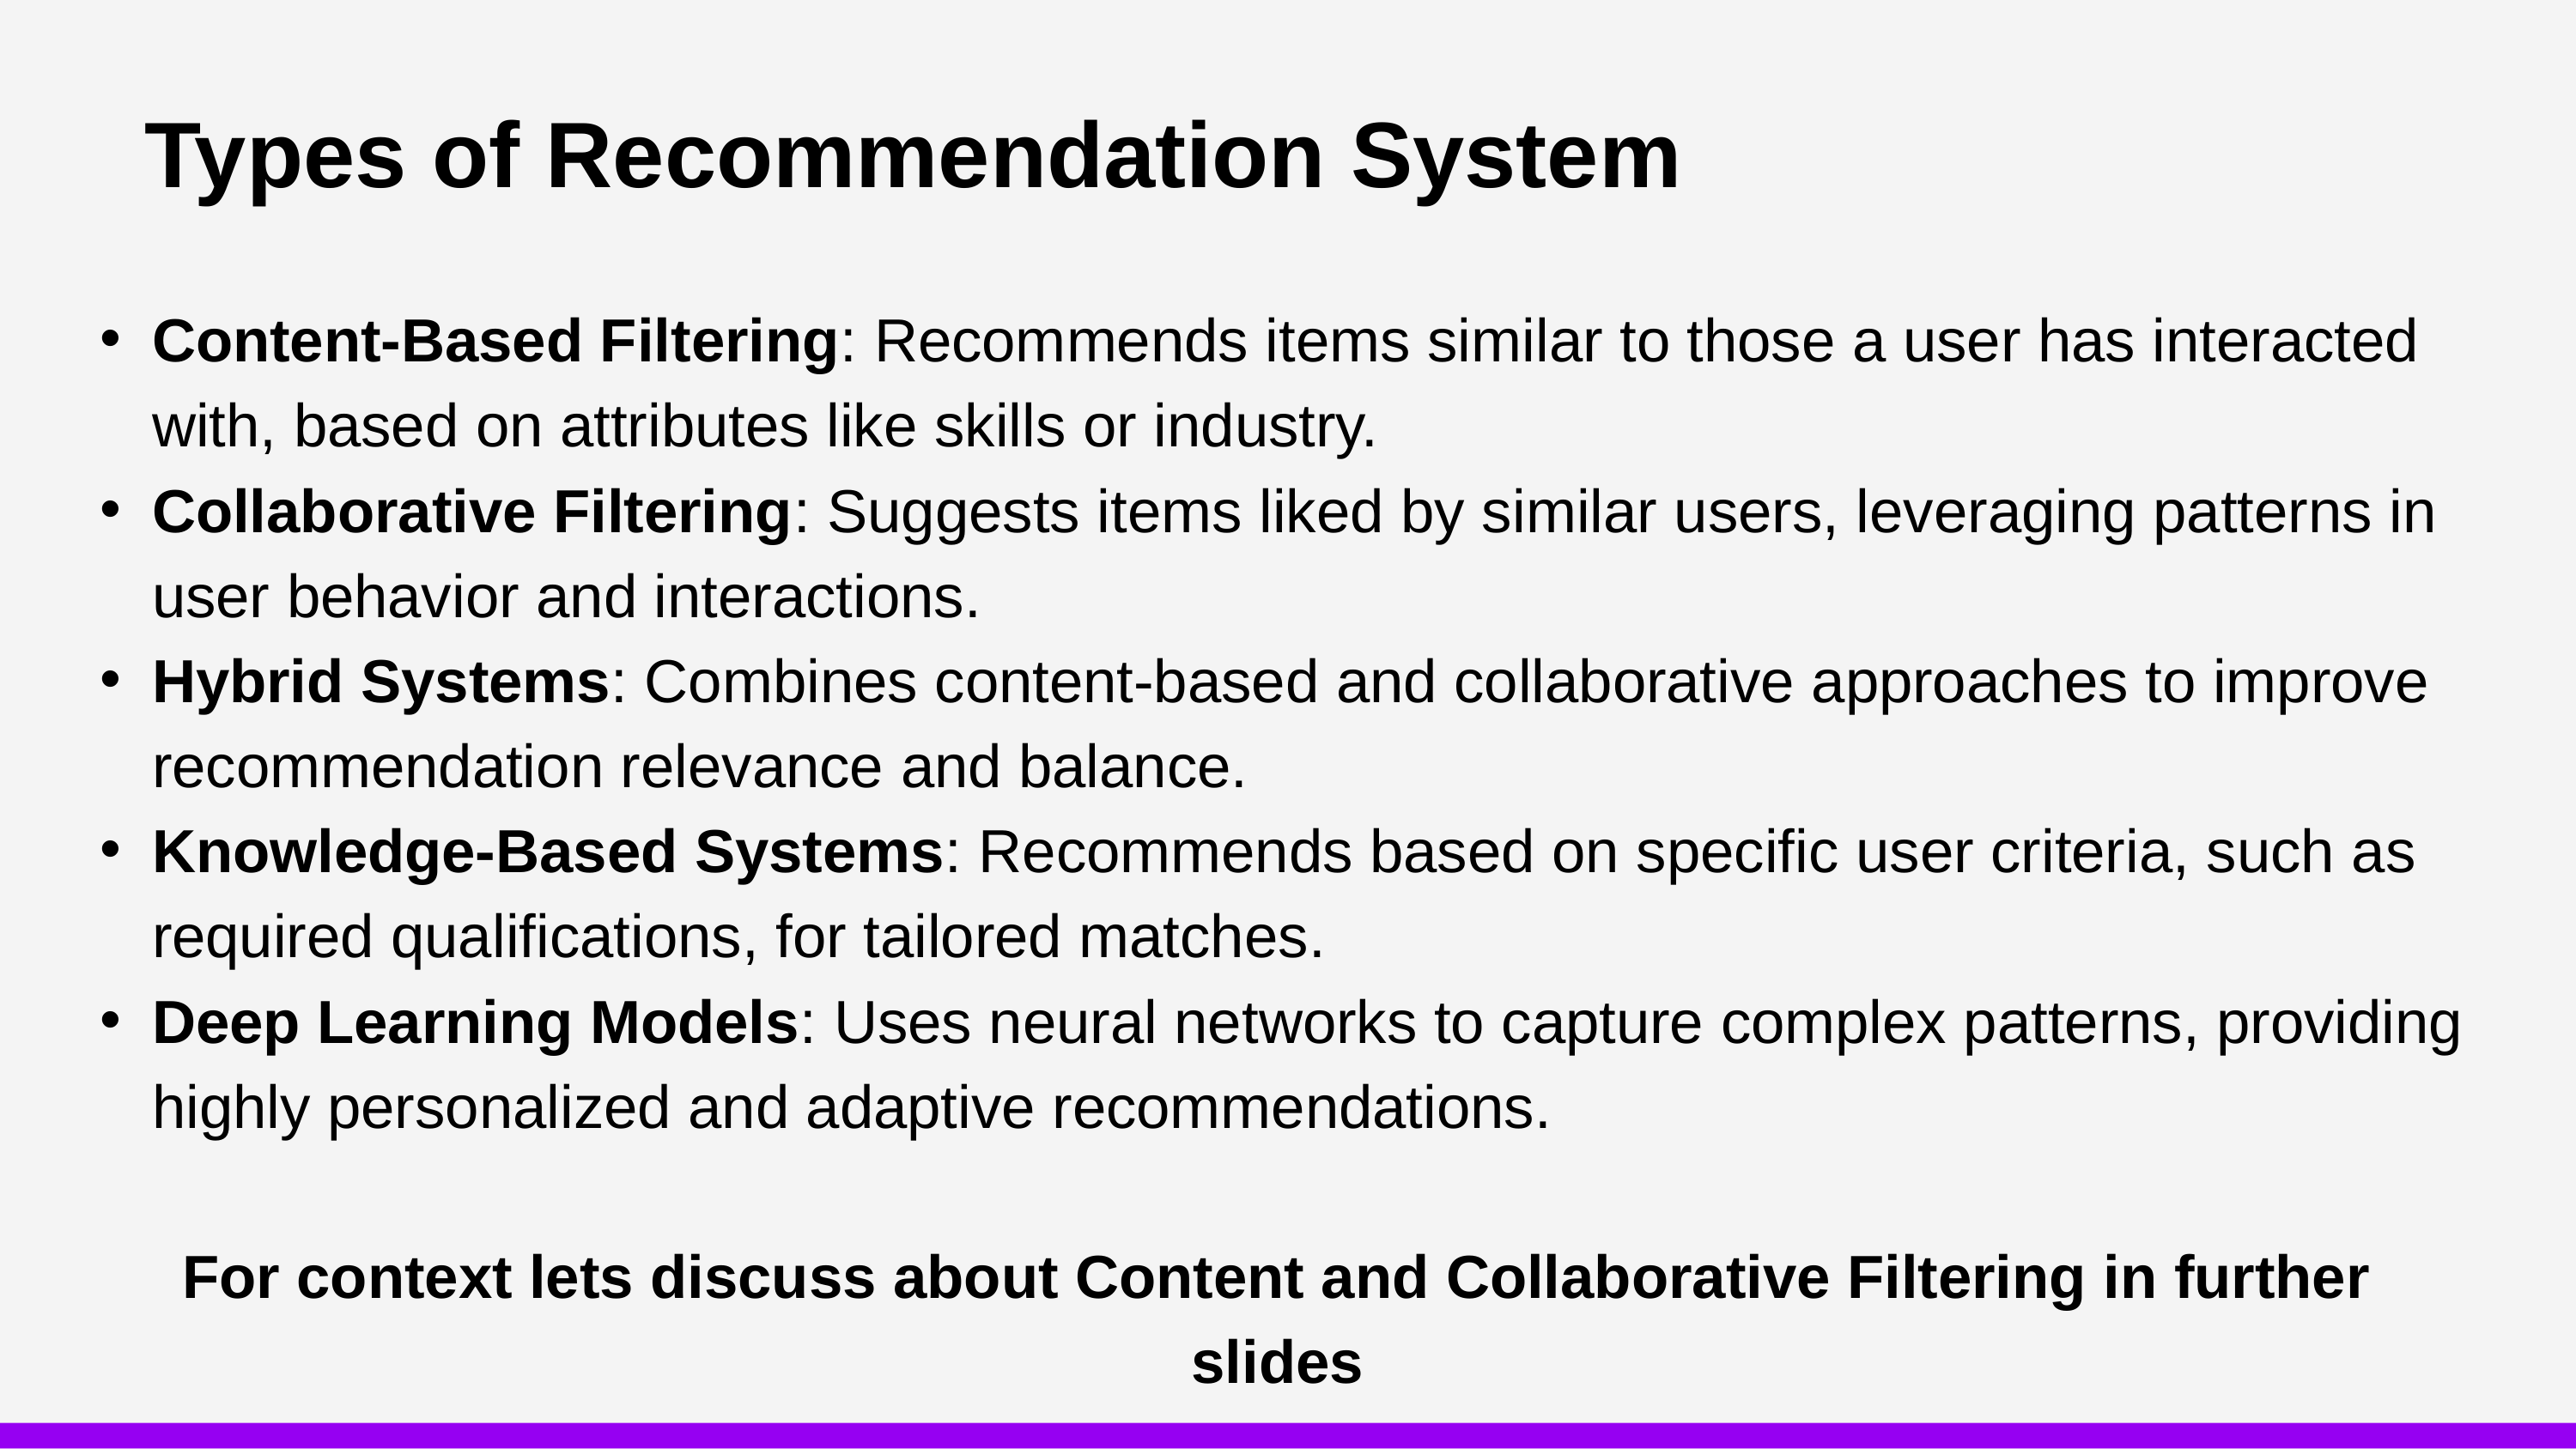

Types of Recommendation System
Content-Based Filtering: Recommends items similar to those a user has interacted with, based on attributes like skills or industry.
Collaborative Filtering: Suggests items liked by similar users, leveraging patterns in user behavior and interactions.
Hybrid Systems: Combines content-based and collaborative approaches to improve recommendation relevance and balance.
Knowledge-Based Systems: Recommends based on specific user criteria, such as required qualifications, for tailored matches.
Deep Learning Models: Uses neural networks to capture complex patterns, providing highly personalized and adaptive recommendations.

     For context lets discuss about Content and Collaborative Filtering in further      slides